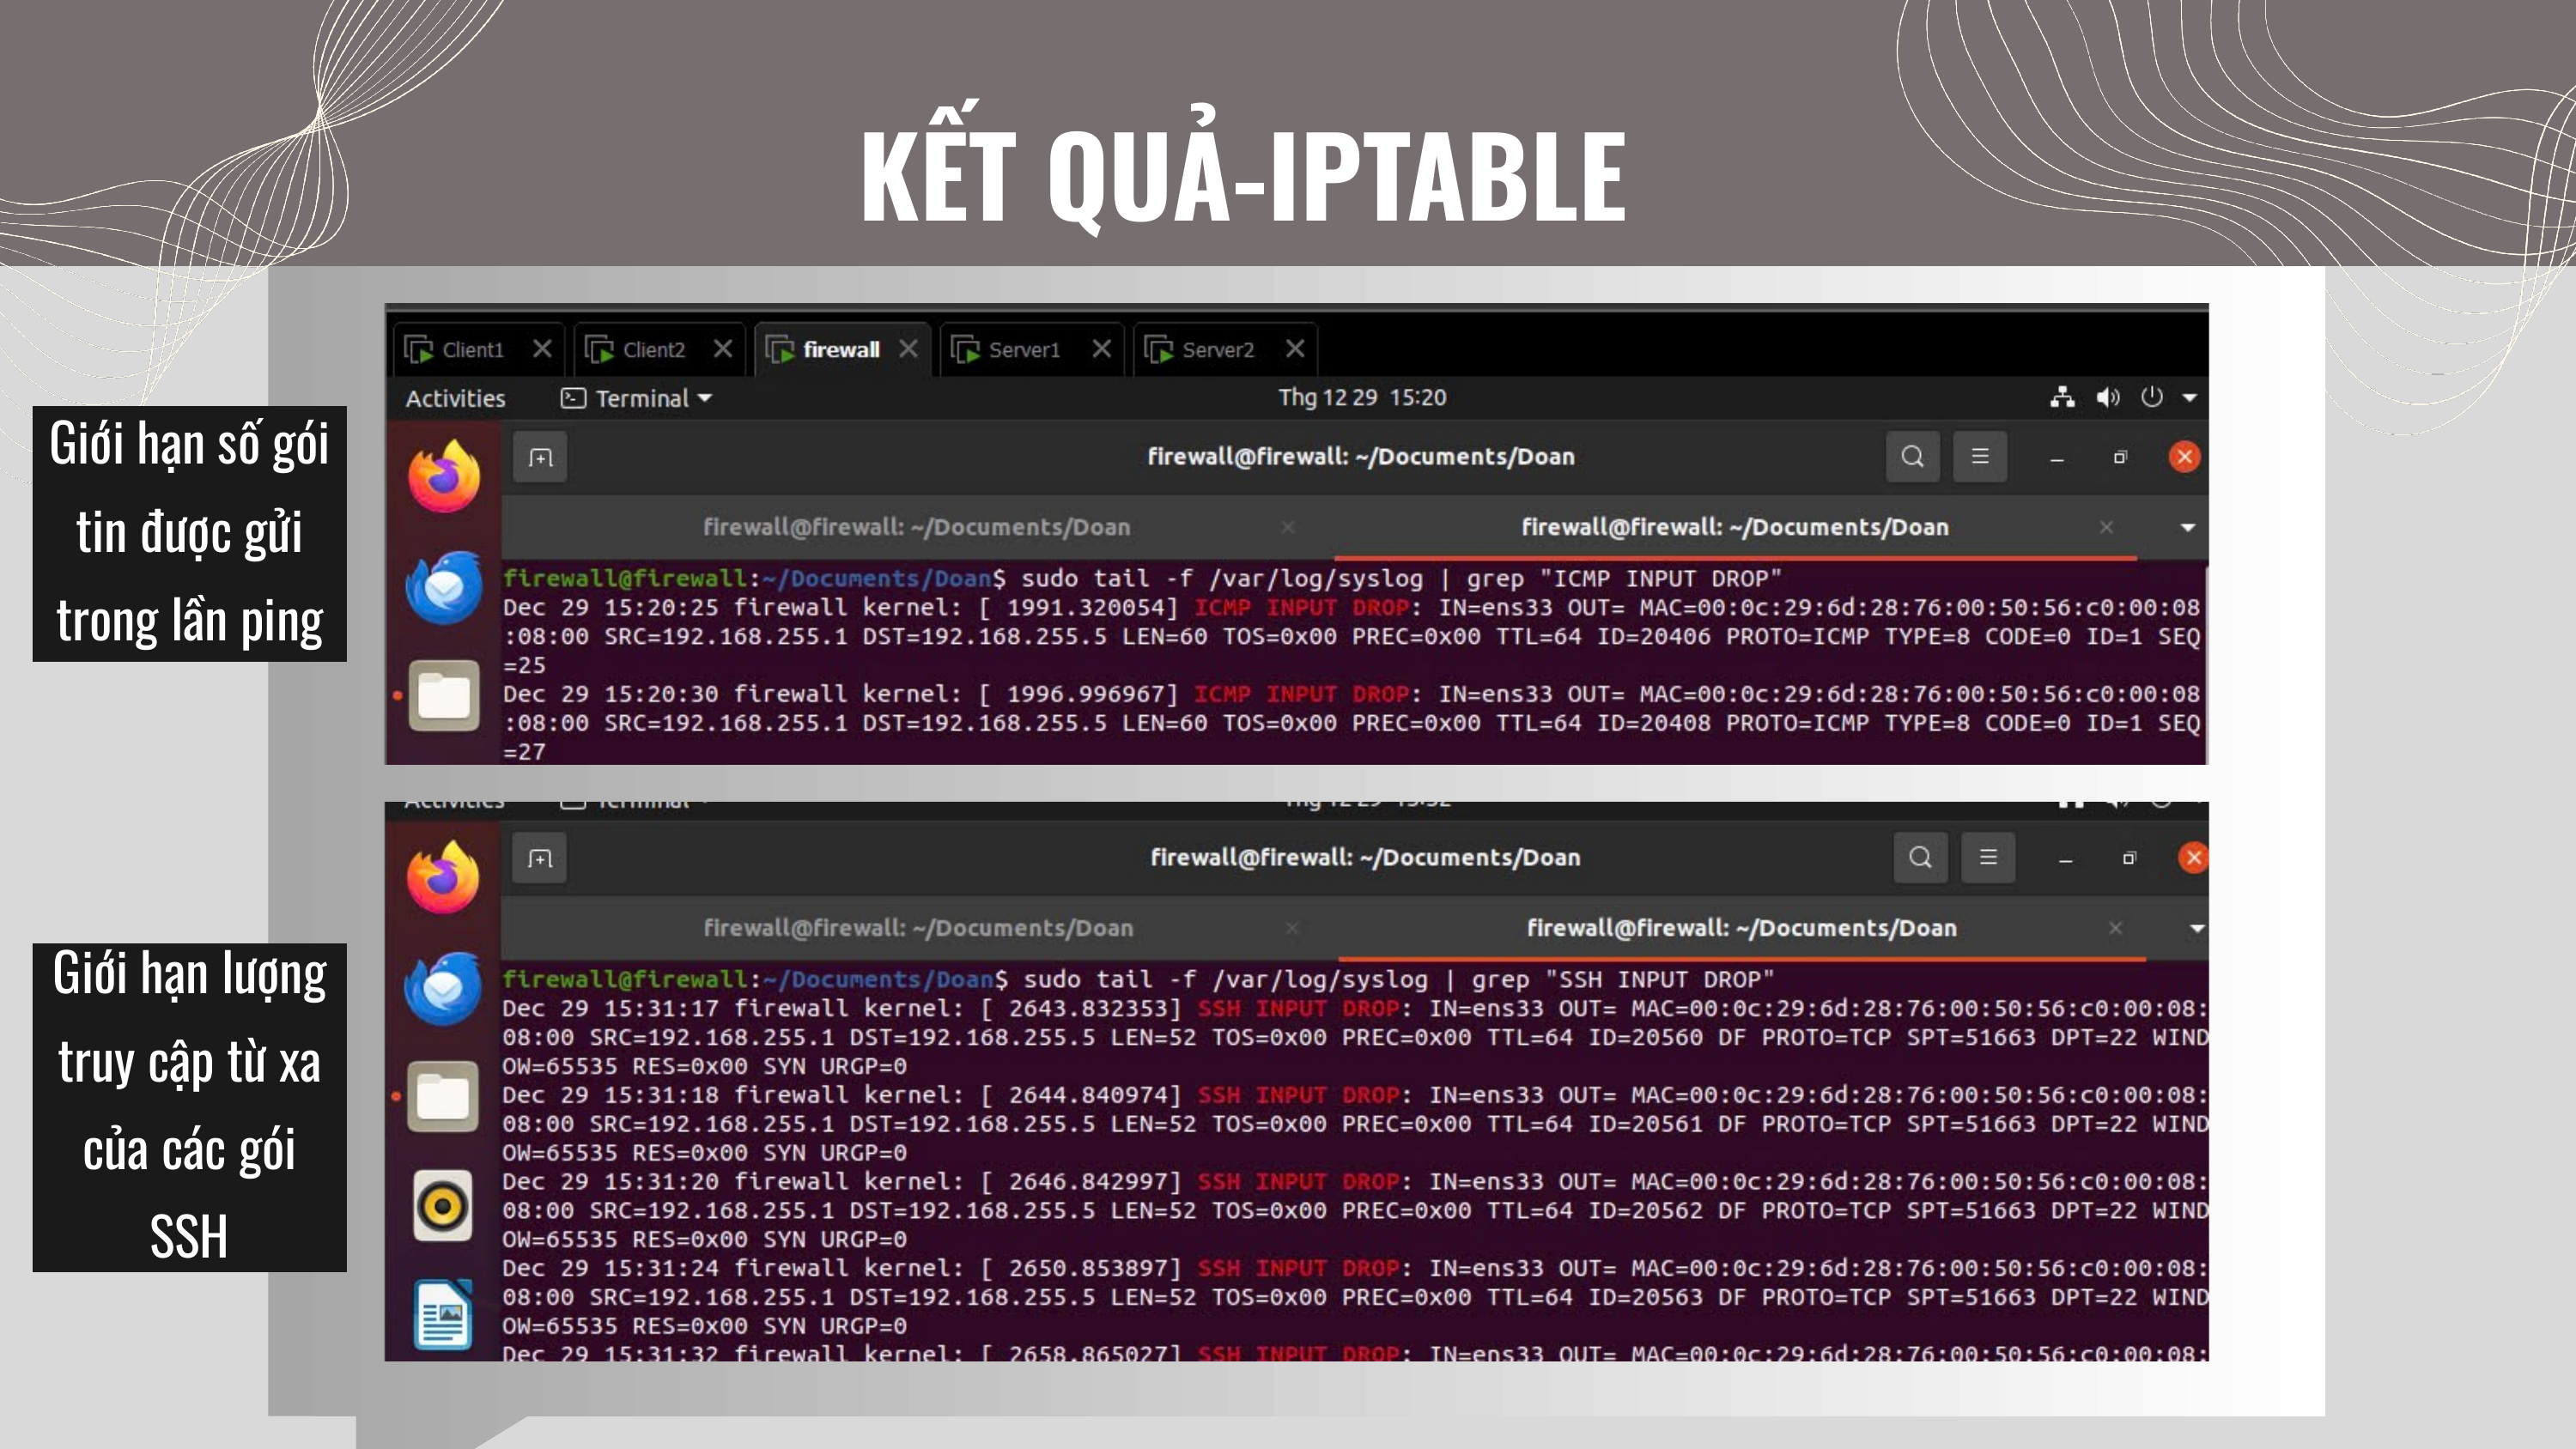

KẾT QUẢ-IPTABLE

Giới hạn số gói tin được gửi trong lần ping

Giới hạn lượng truy cập từ xa của các gói SSH